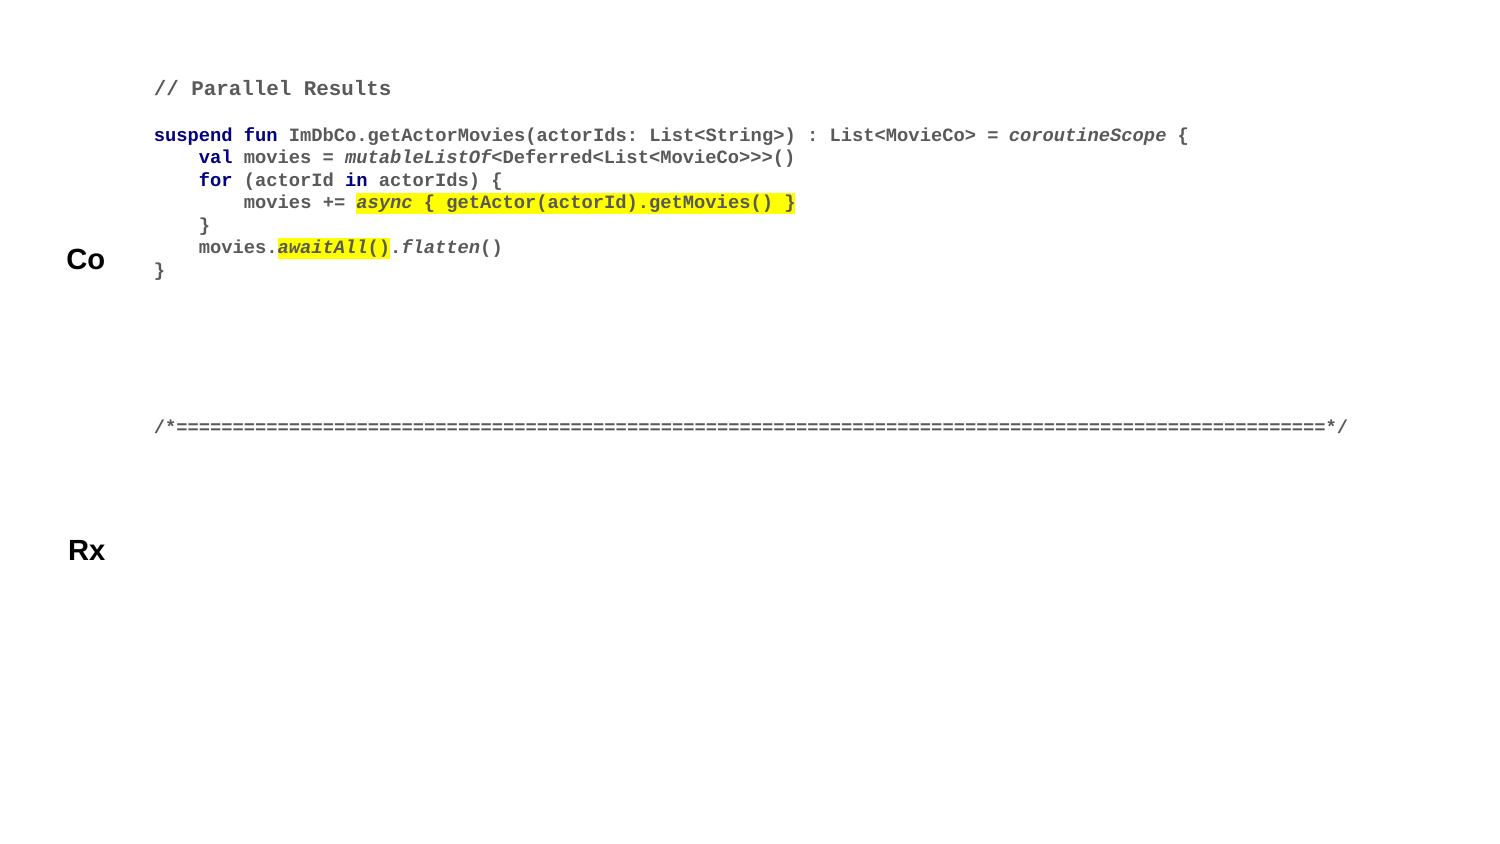

// Parallel Results
suspend fun ImDbCo.getActorMovies(actorIds: List<String>) : List<MovieCo> = coroutineScope {
    val movies = mutableListOf<Deferred<List<MovieCo>>>()
    for (actorId in actorIds) {
        movies += async { getActor(actorId).getMovies() }
    }
    movies.awaitAll().flatten()
}
/*======================================================================================================*/
Co
Rx